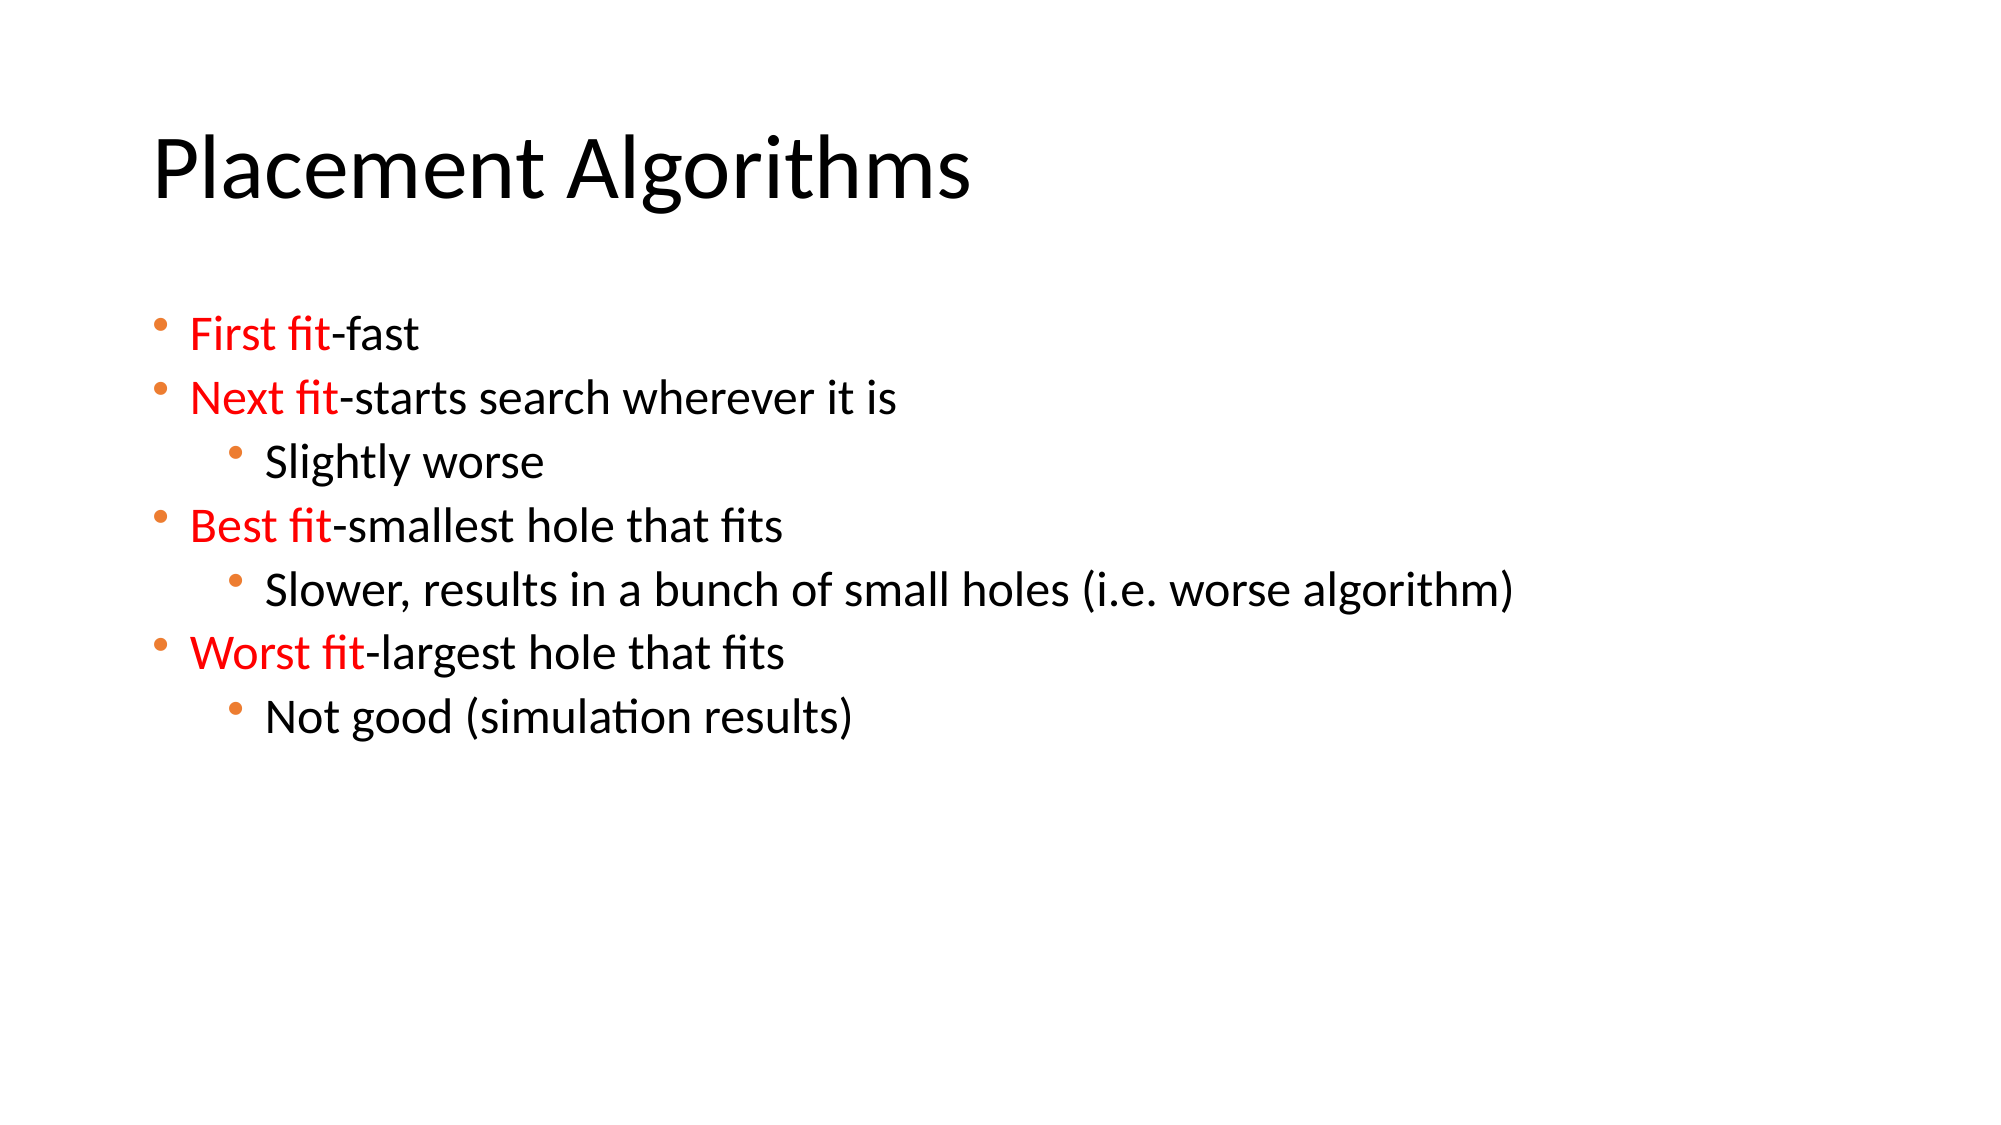

# Placement Algorithms
First fit-fast
Next fit-starts search wherever it is
Slightly worse
Best fit-smallest hole that fits
Slower, results in a bunch of small holes (i.e. worse algorithm)
Worst fit-largest hole that fits
Not good (simulation results)